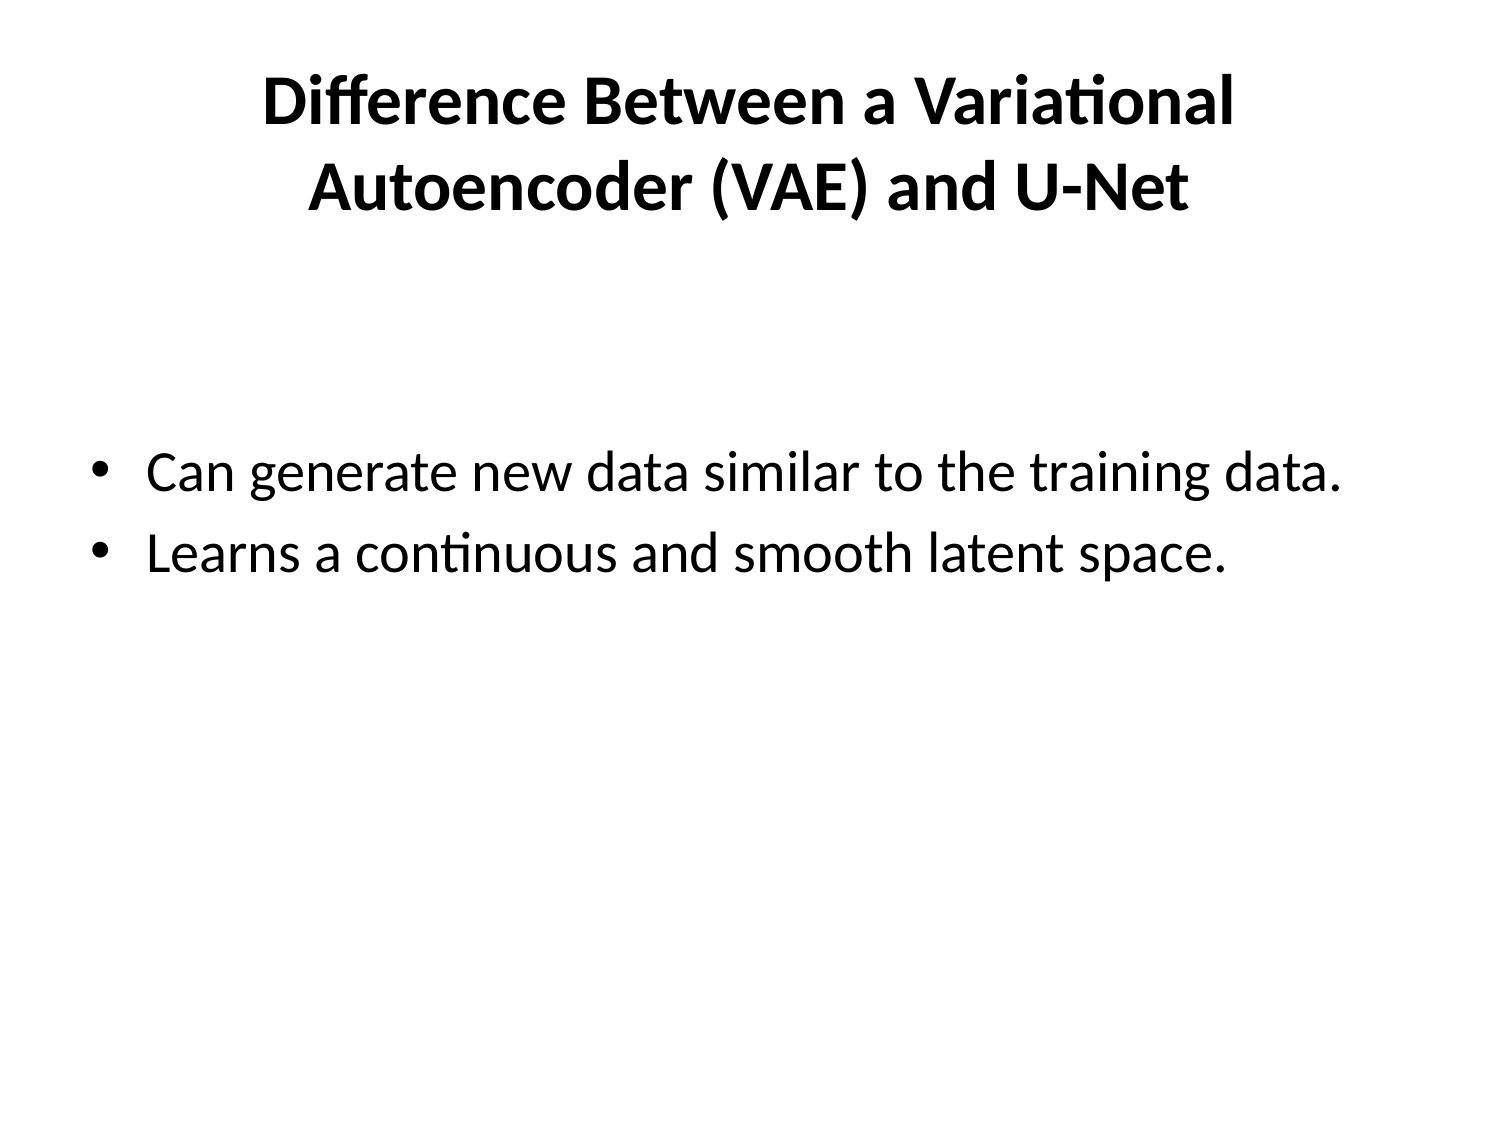

# Difference Between a Variational Autoencoder (VAE) and U-Net

Can generate new data similar to the training data.
Learns a continuous and smooth latent space.